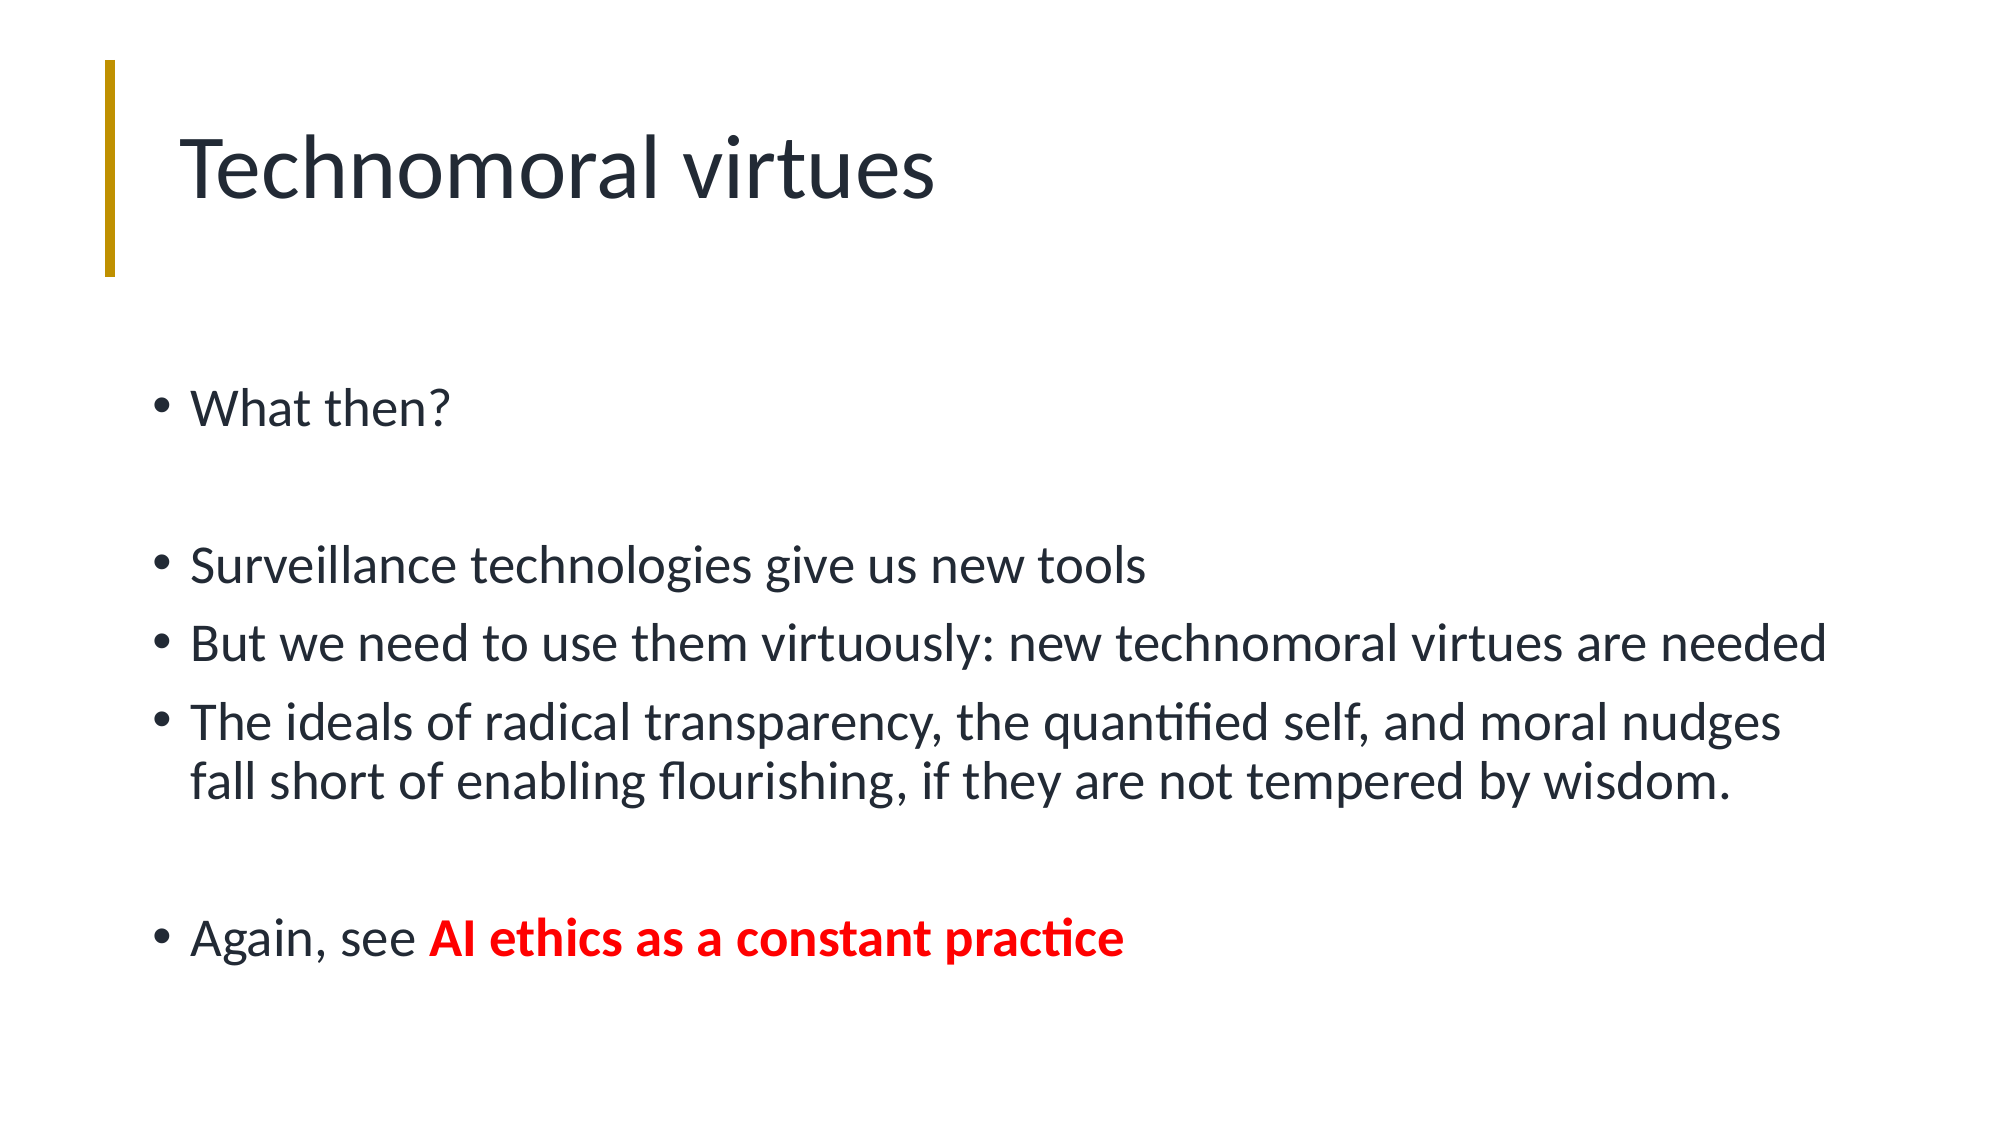

#
Technomoral virtues
What then?

Surveillance technologies give us new tools
But we need to use them virtuously: new technomoral virtues are needed
The ideals of radical transparency, the quantified self, and moral nudges fall short of enabling flourishing, if they are not tempered by wisdom.

Again, see AI ethics as a constant practice